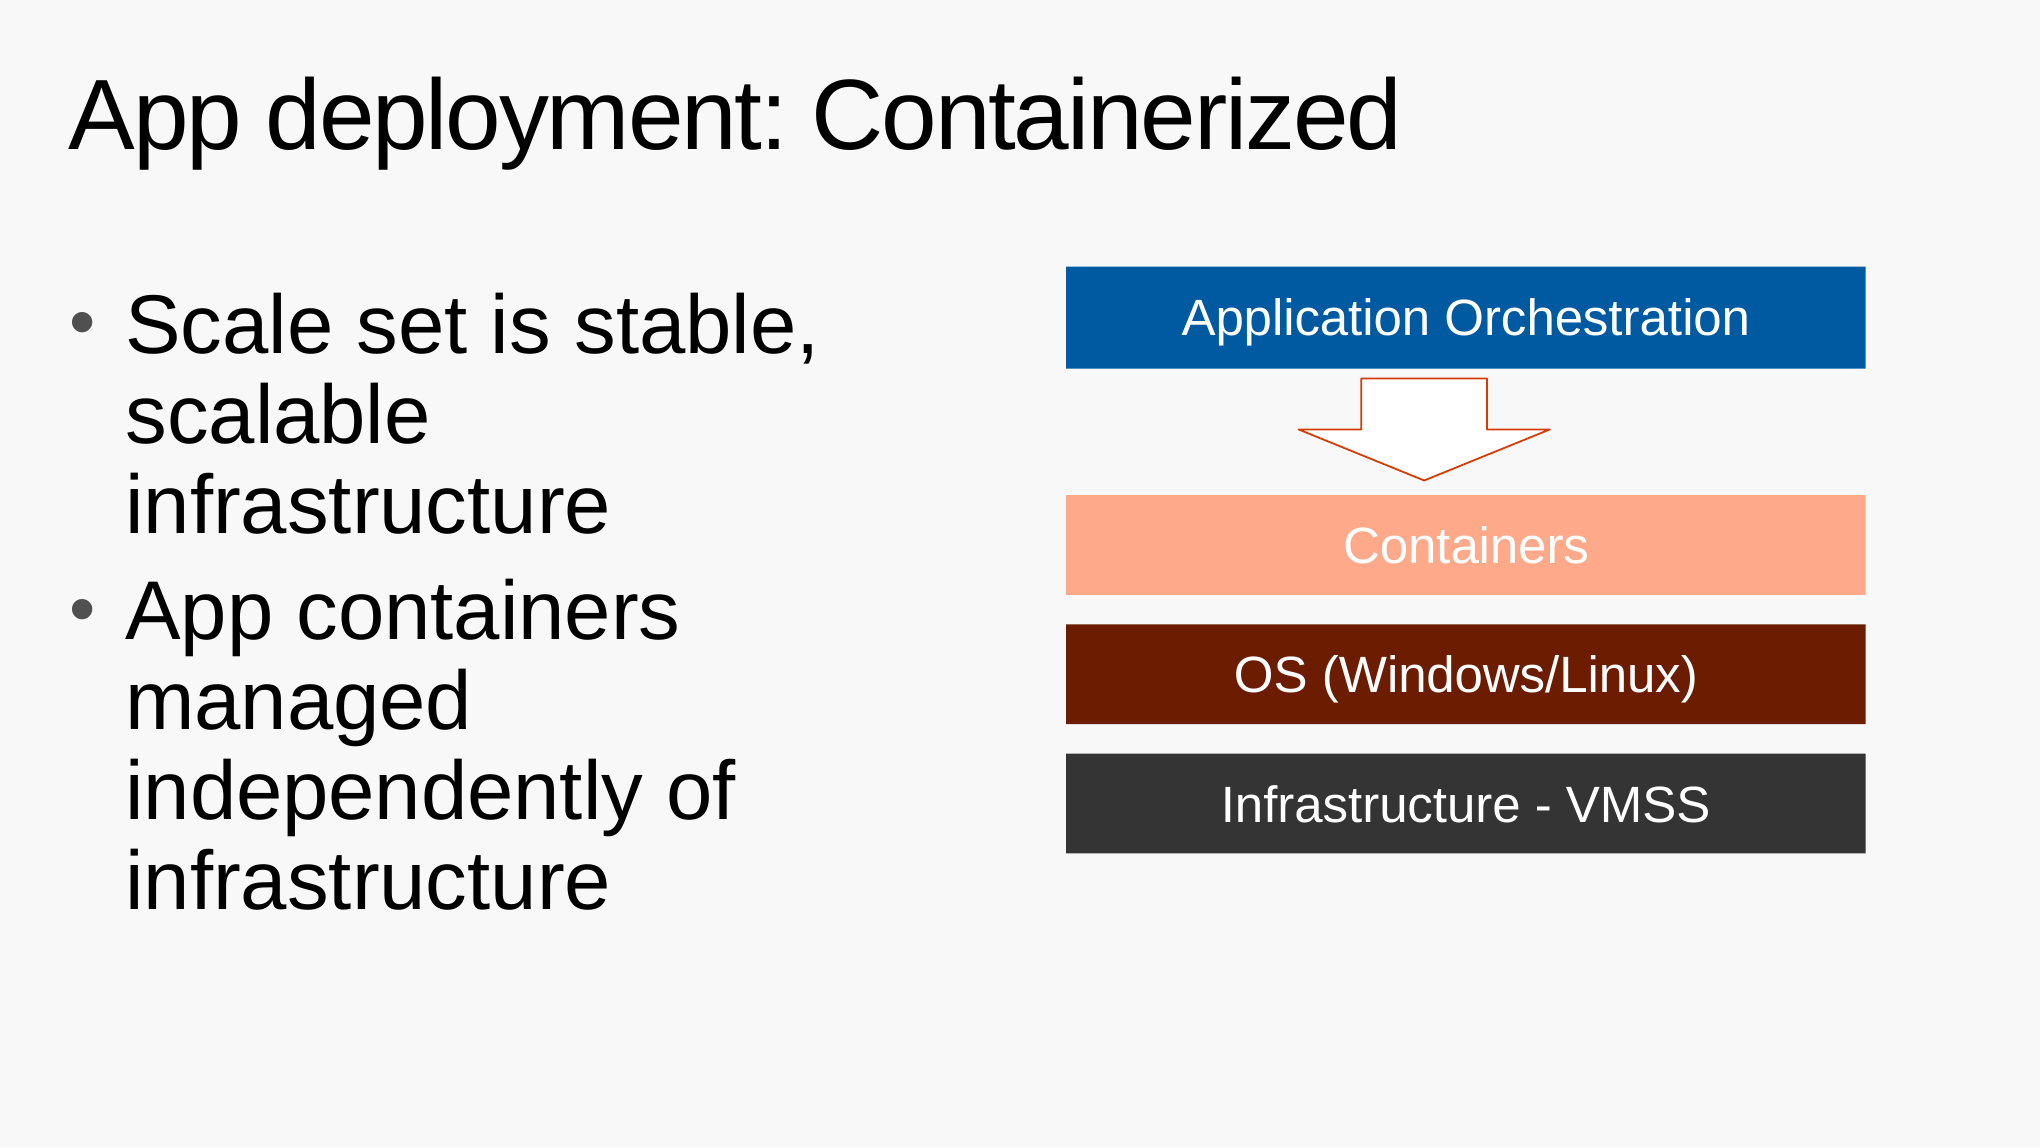

# App deployment: Containerized
Application Orchestration
Scale set is stable, scalable infrastructure
App containers managed independently of infrastructure

Containers
OS (Windows/Linux)
Infrastructure - VMSS